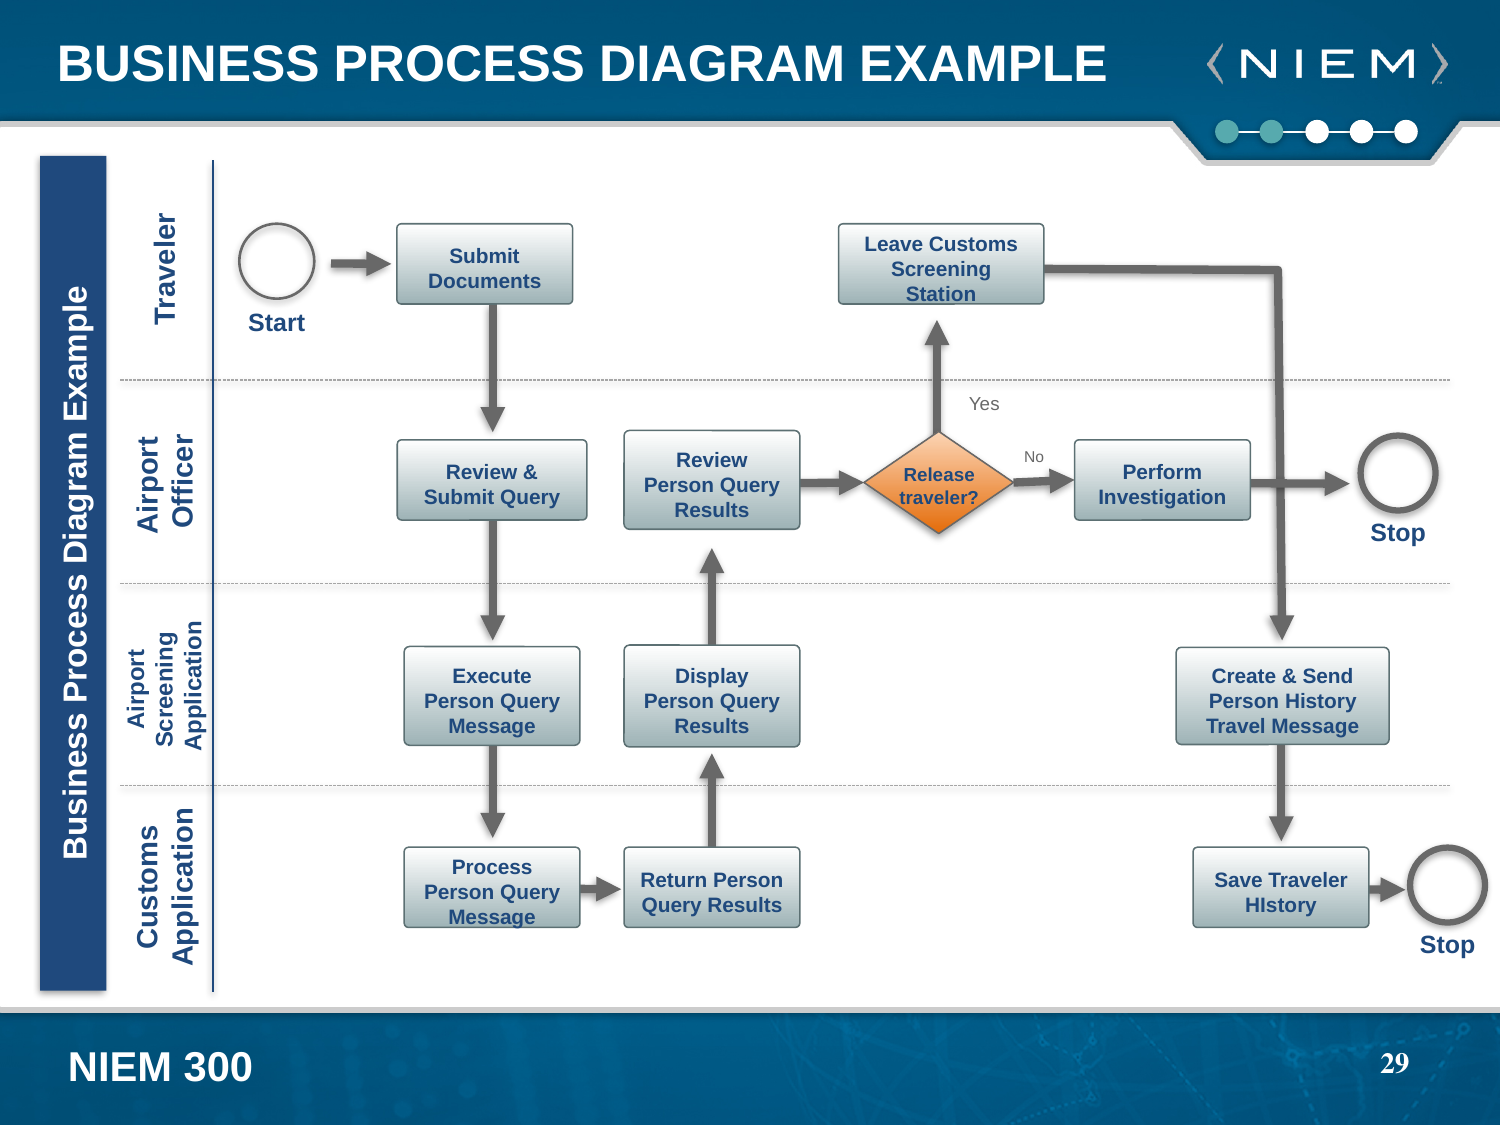

# Business Process Diagram Example

Business Process Diagram Example

Submit Documents
Leave Customs Screening Station
Traveler

Start
Yes
Review Person Query Results

Release traveler?

Review & Submit Query
Perform Investigation
No
Airport
Officer
Stop
Airport Screening
 Application
Display Person Query Results
Execute Person Query Message
Create & Send Person History Travel Message
Customs Application
Process Person Query Message
Return Person Query Results
Save Traveler HIstory

Stop
29